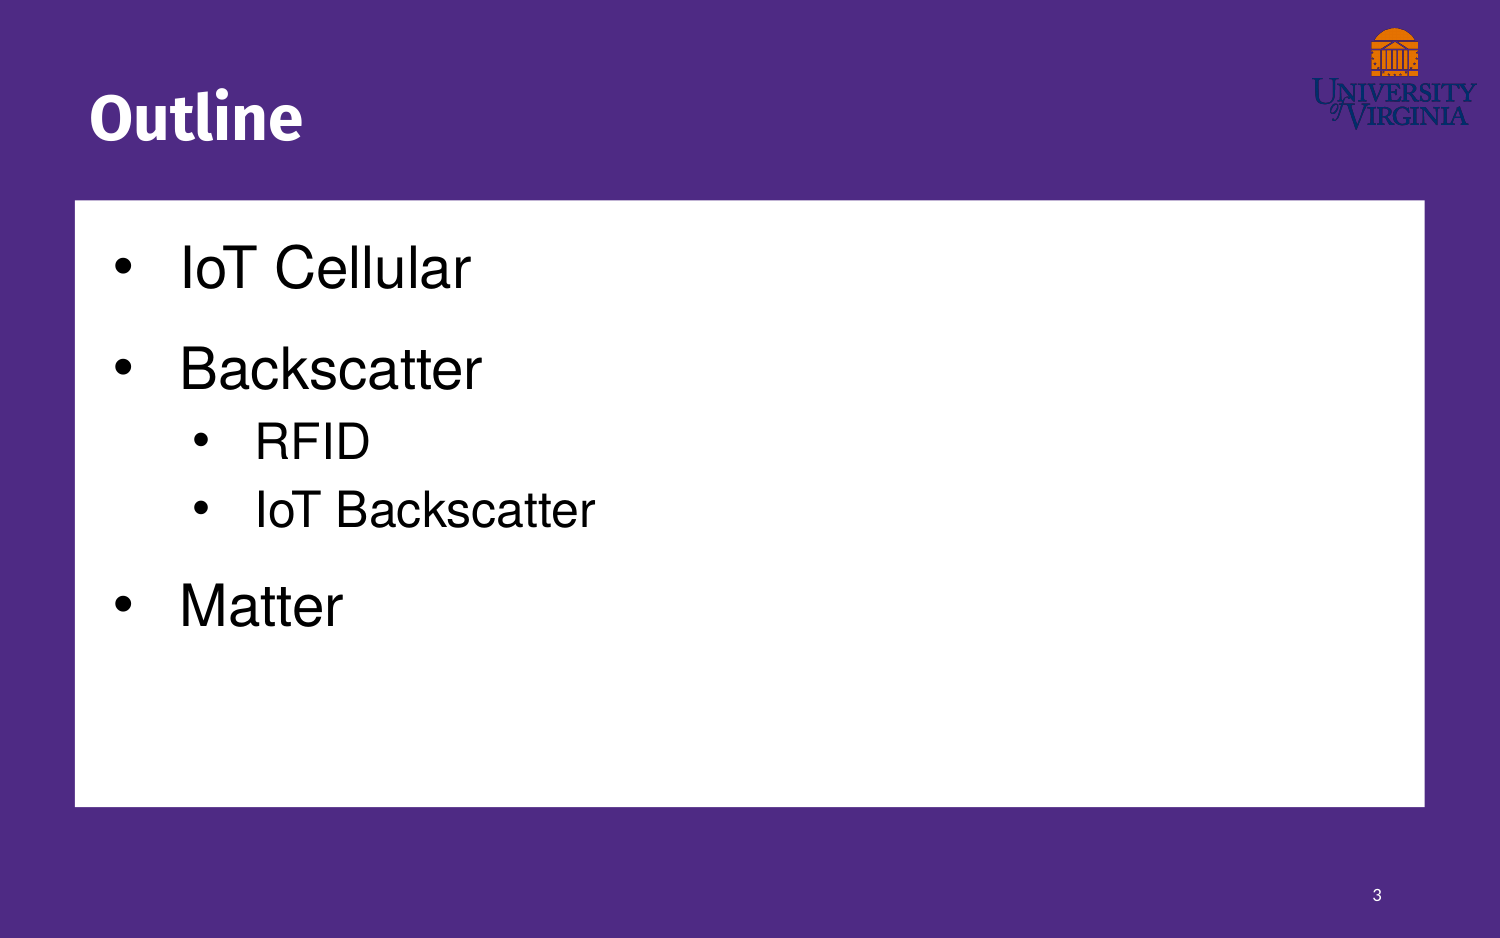

# Outline
IoT Cellular
Backscatter
RFID
IoT Backscatter
Matter
3